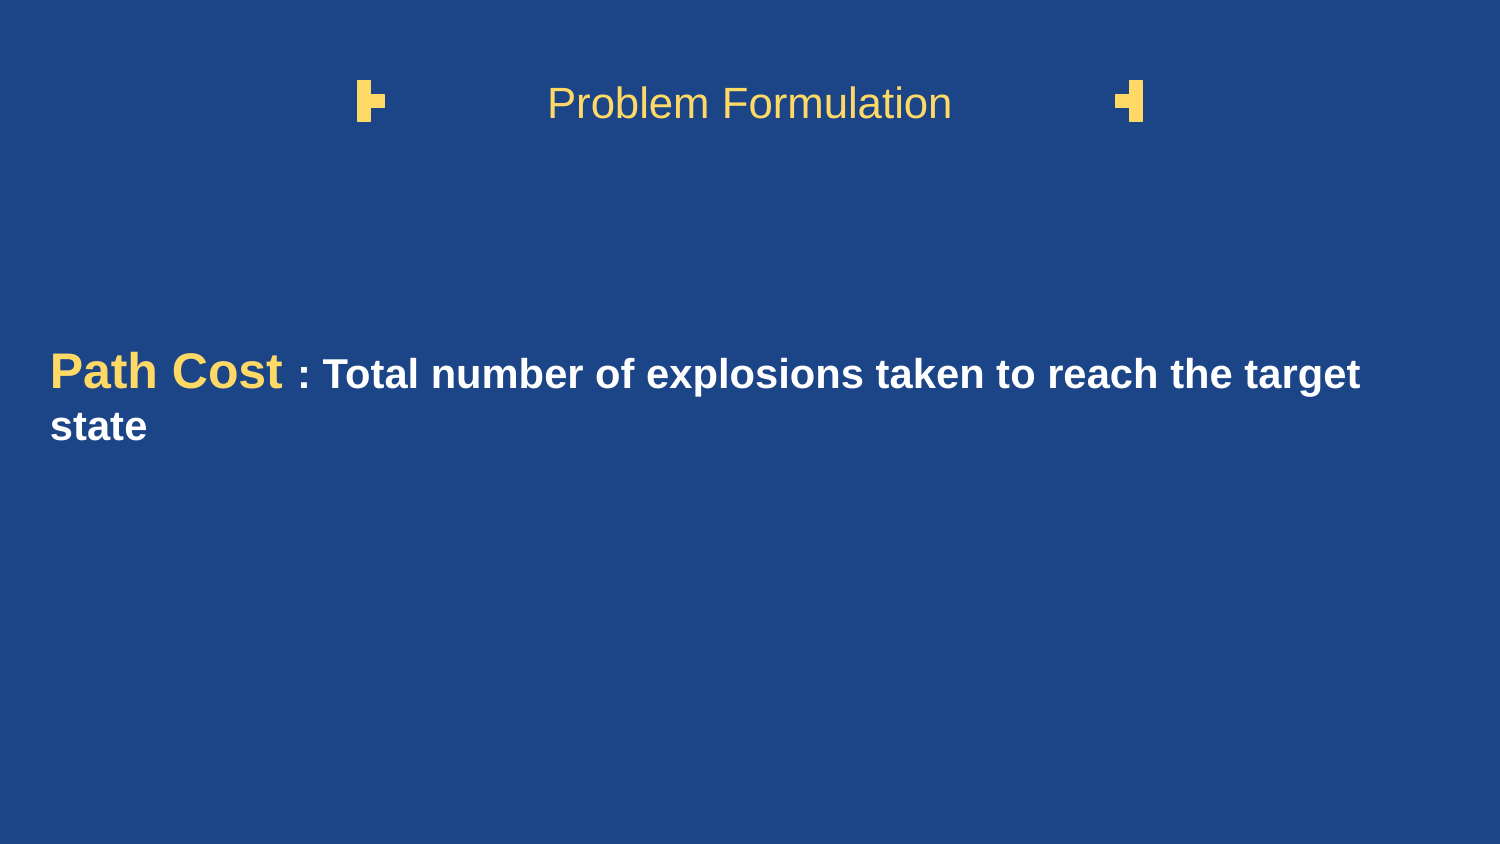

# Problem Formulation

Path Cost : Total number of explosions taken to reach the target state